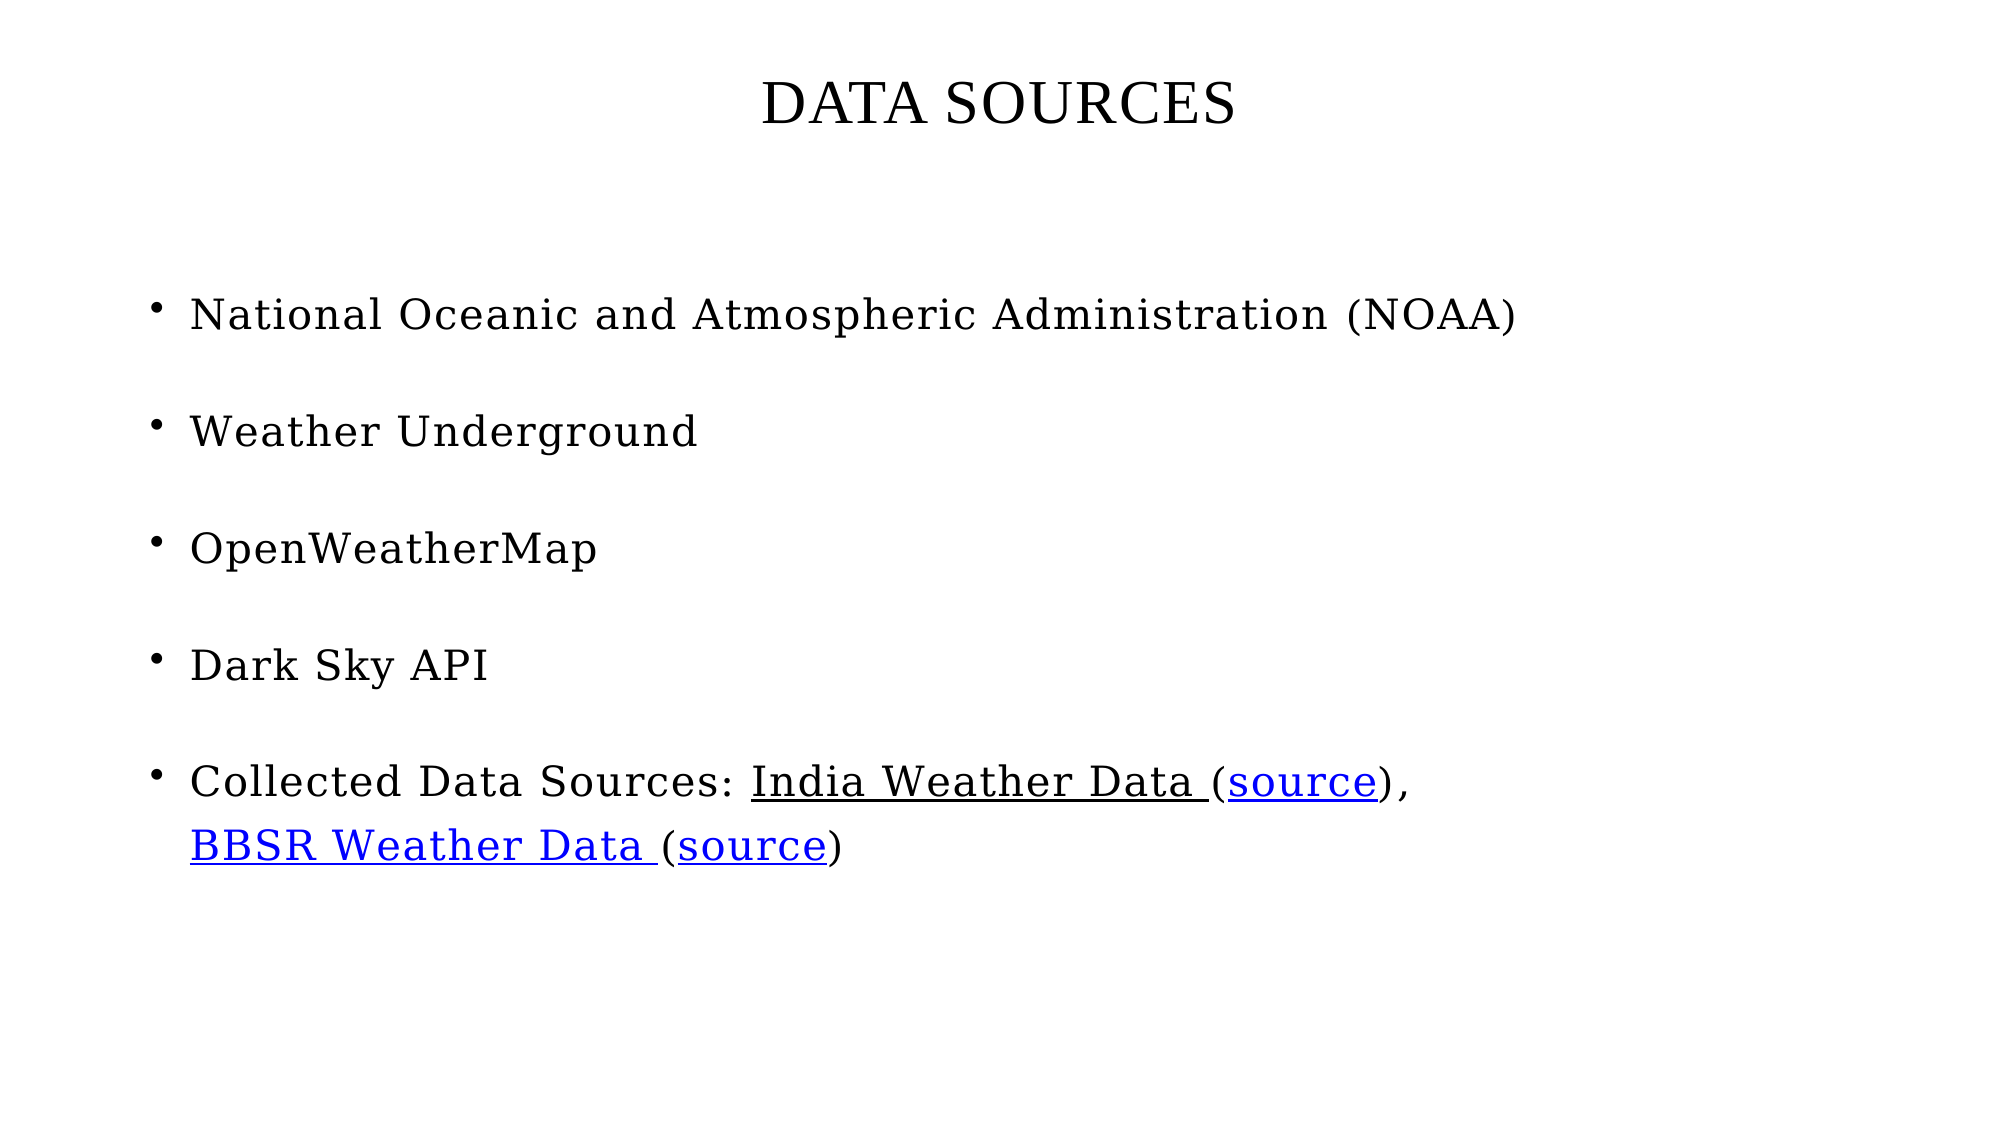

DATA SOURCES
National Oceanic and Atmospheric Administration (NOAA)
Weather Underground
OpenWeatherMap
Dark Sky API
Collected Data Sources: India Weather Data (source), BBSR Weather Data (source)